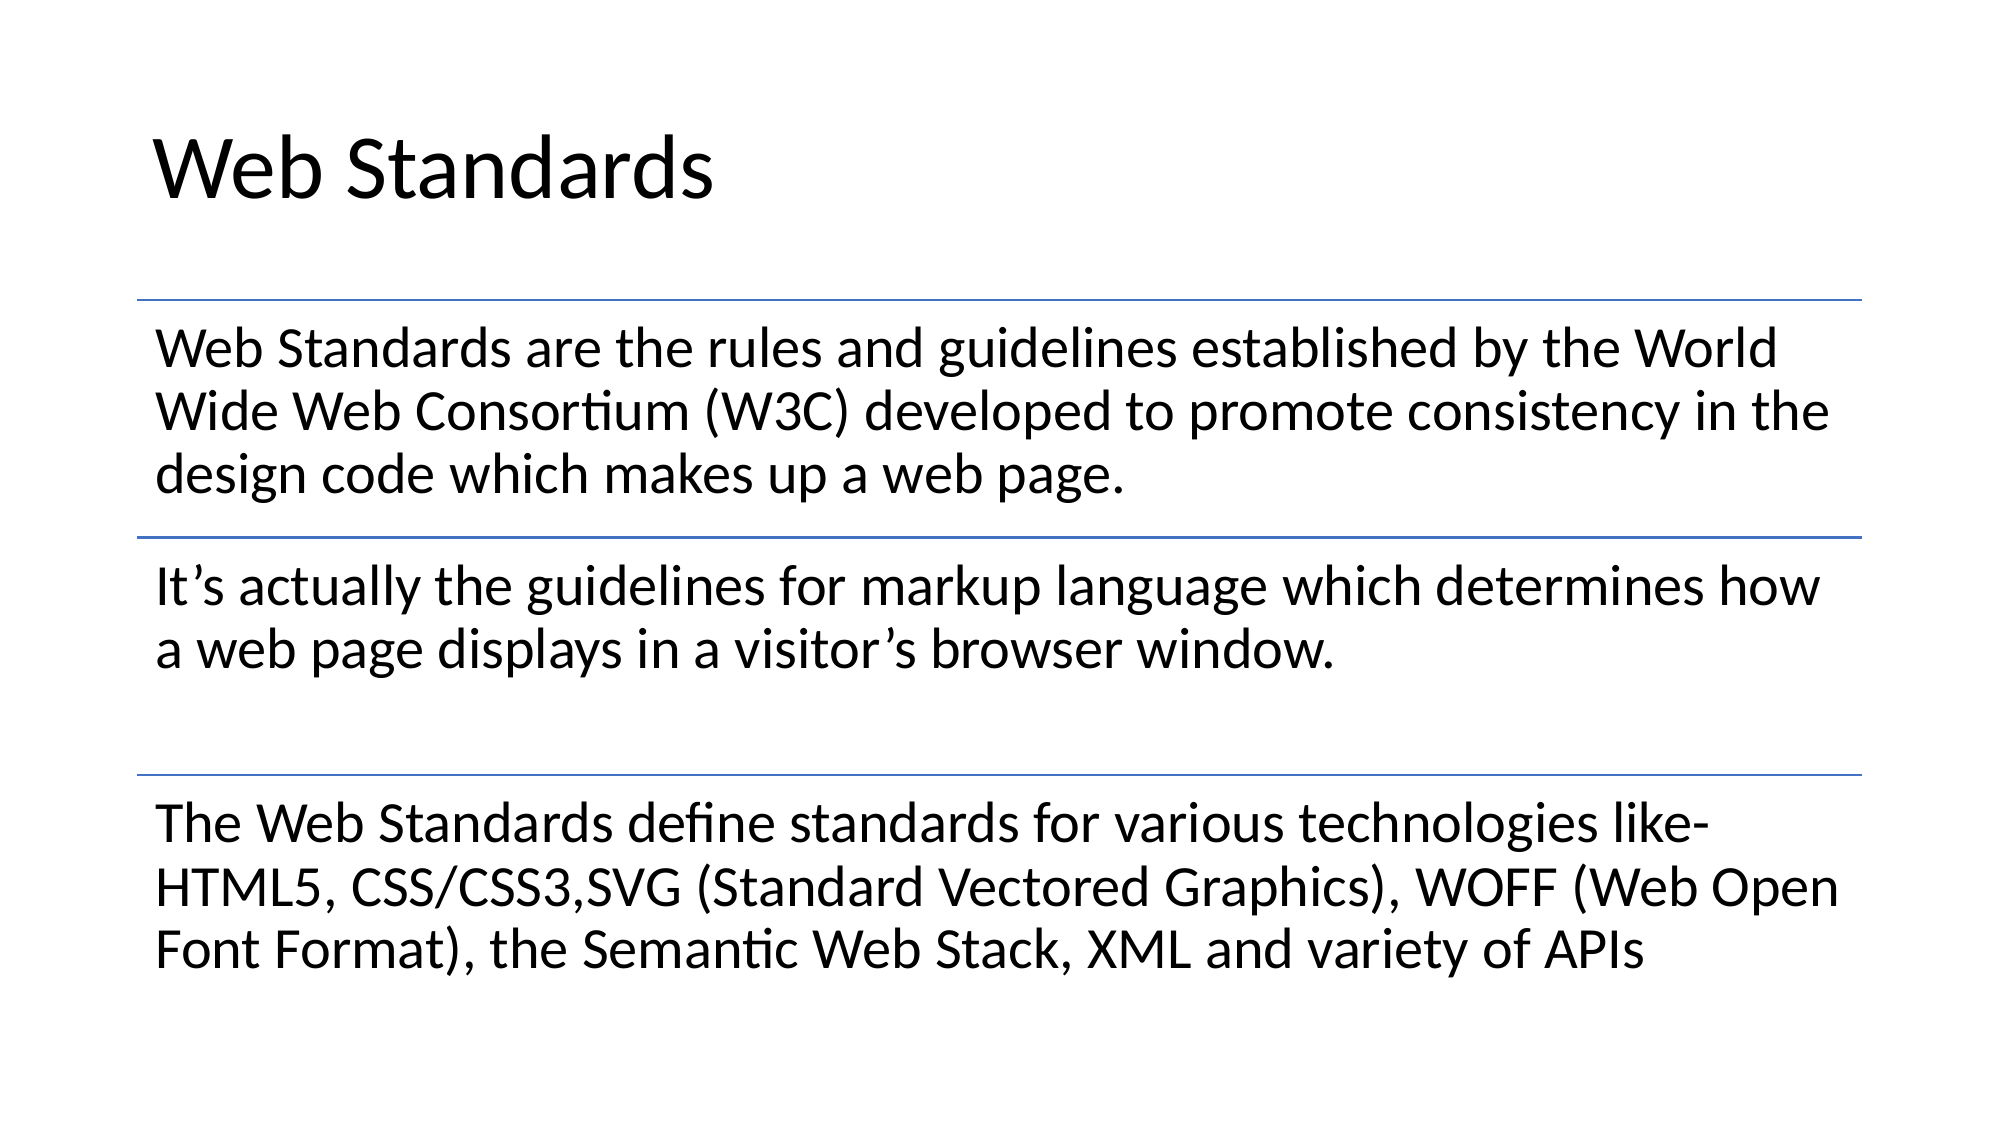

# Web Standards

Web Standards are the rules and guidelines established by the World Wide Web Consortium (W3C) developed to promote consistency in the design code which makes up a web page.

It’s actually the guidelines for markup language which determines how a web page displays in a visitor’s browser window.

The Web Standards define standards for various technologies like- HTML5, CSS/CSS3,SVG (Standard Vectored Graphics), WOFF (Web Open Font Format), the Semantic Web Stack, XML and variety of APIs